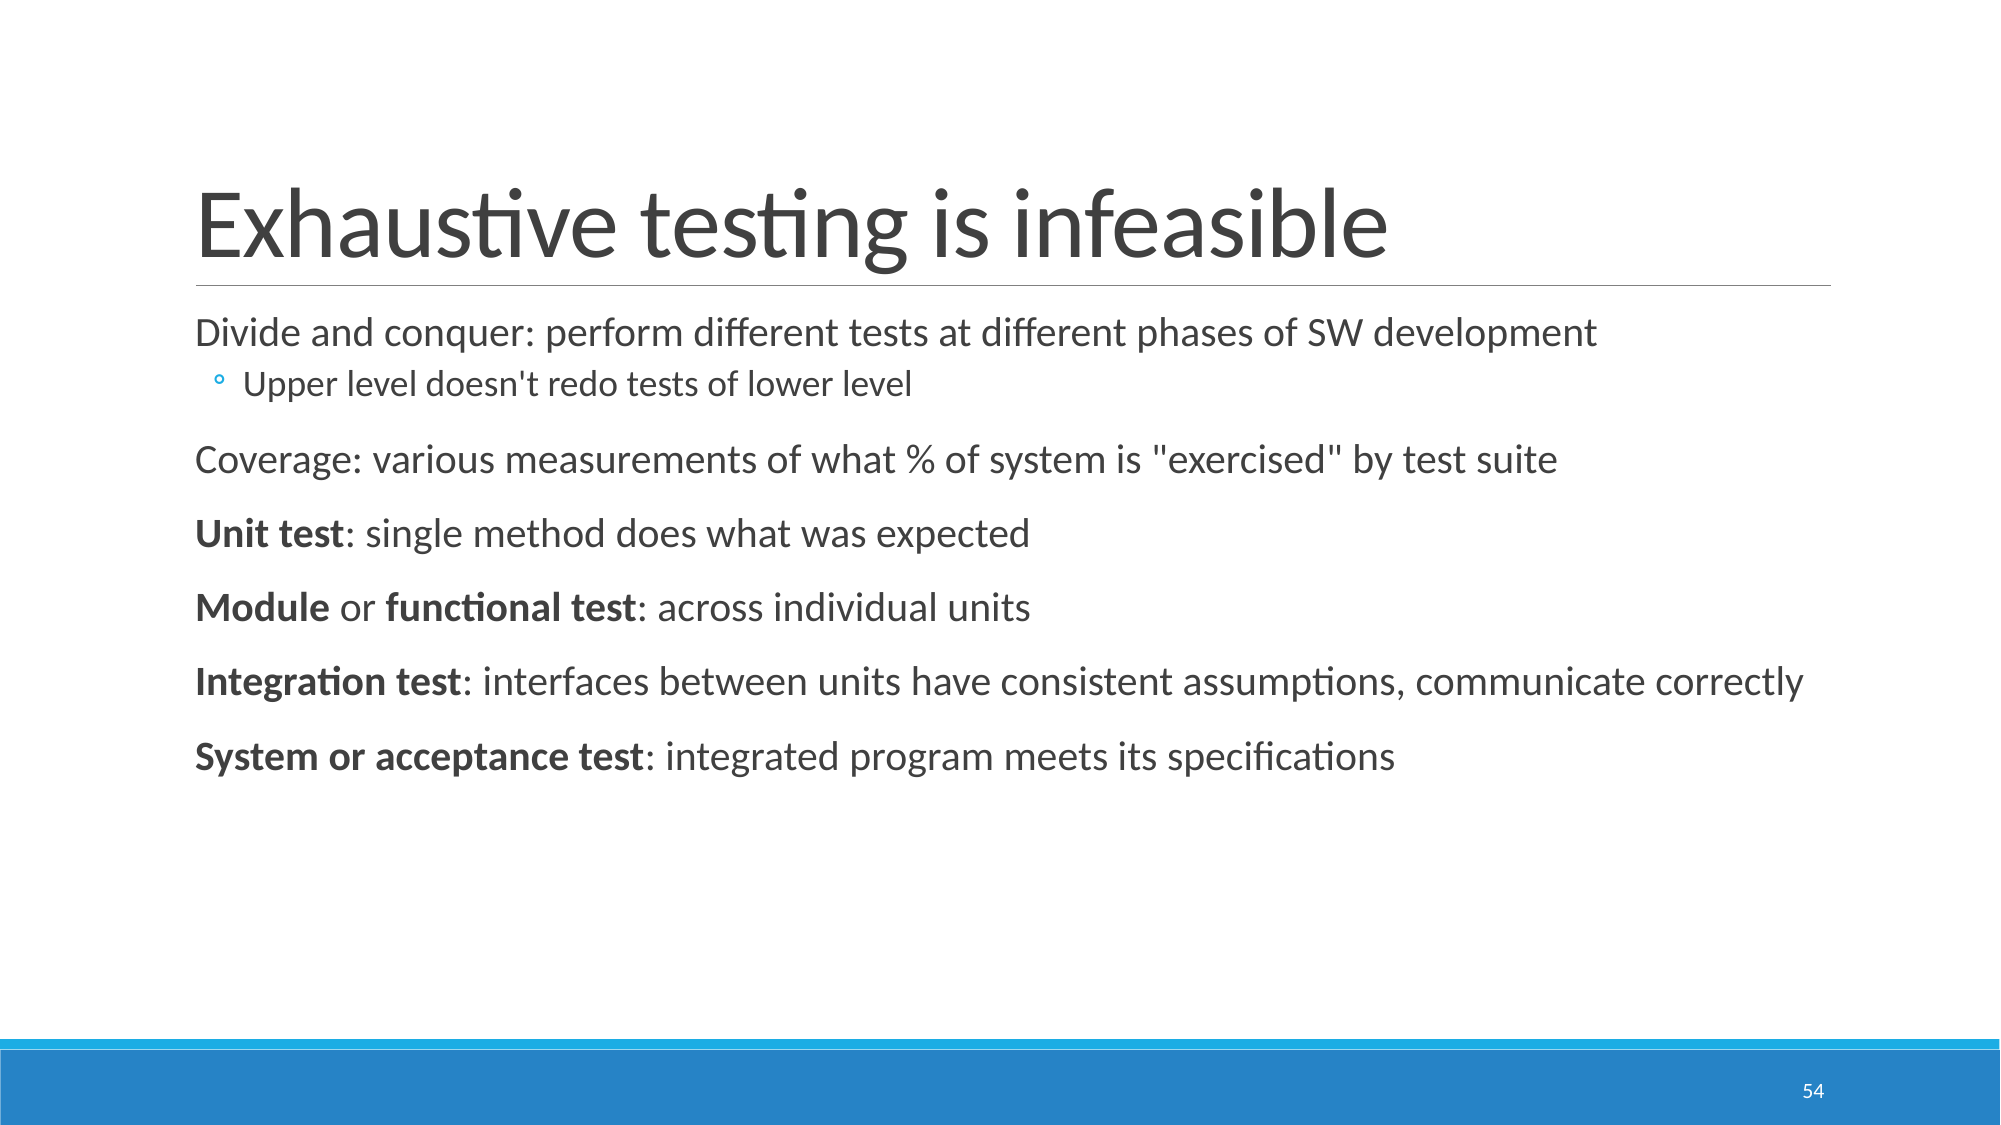

# Exhaustive testing is infeasible
Divide and conquer: perform different tests at different phases of SW development
Upper level doesn't redo tests of lower level
Coverage: various measurements of what % of system is "exercised" by test suite
Unit test: single method does what was expected
Module or functional test: across individual units
Integration test: interfaces between units have consistent assumptions, communicate correctly
System or acceptance test: integrated program meets its specifications

54